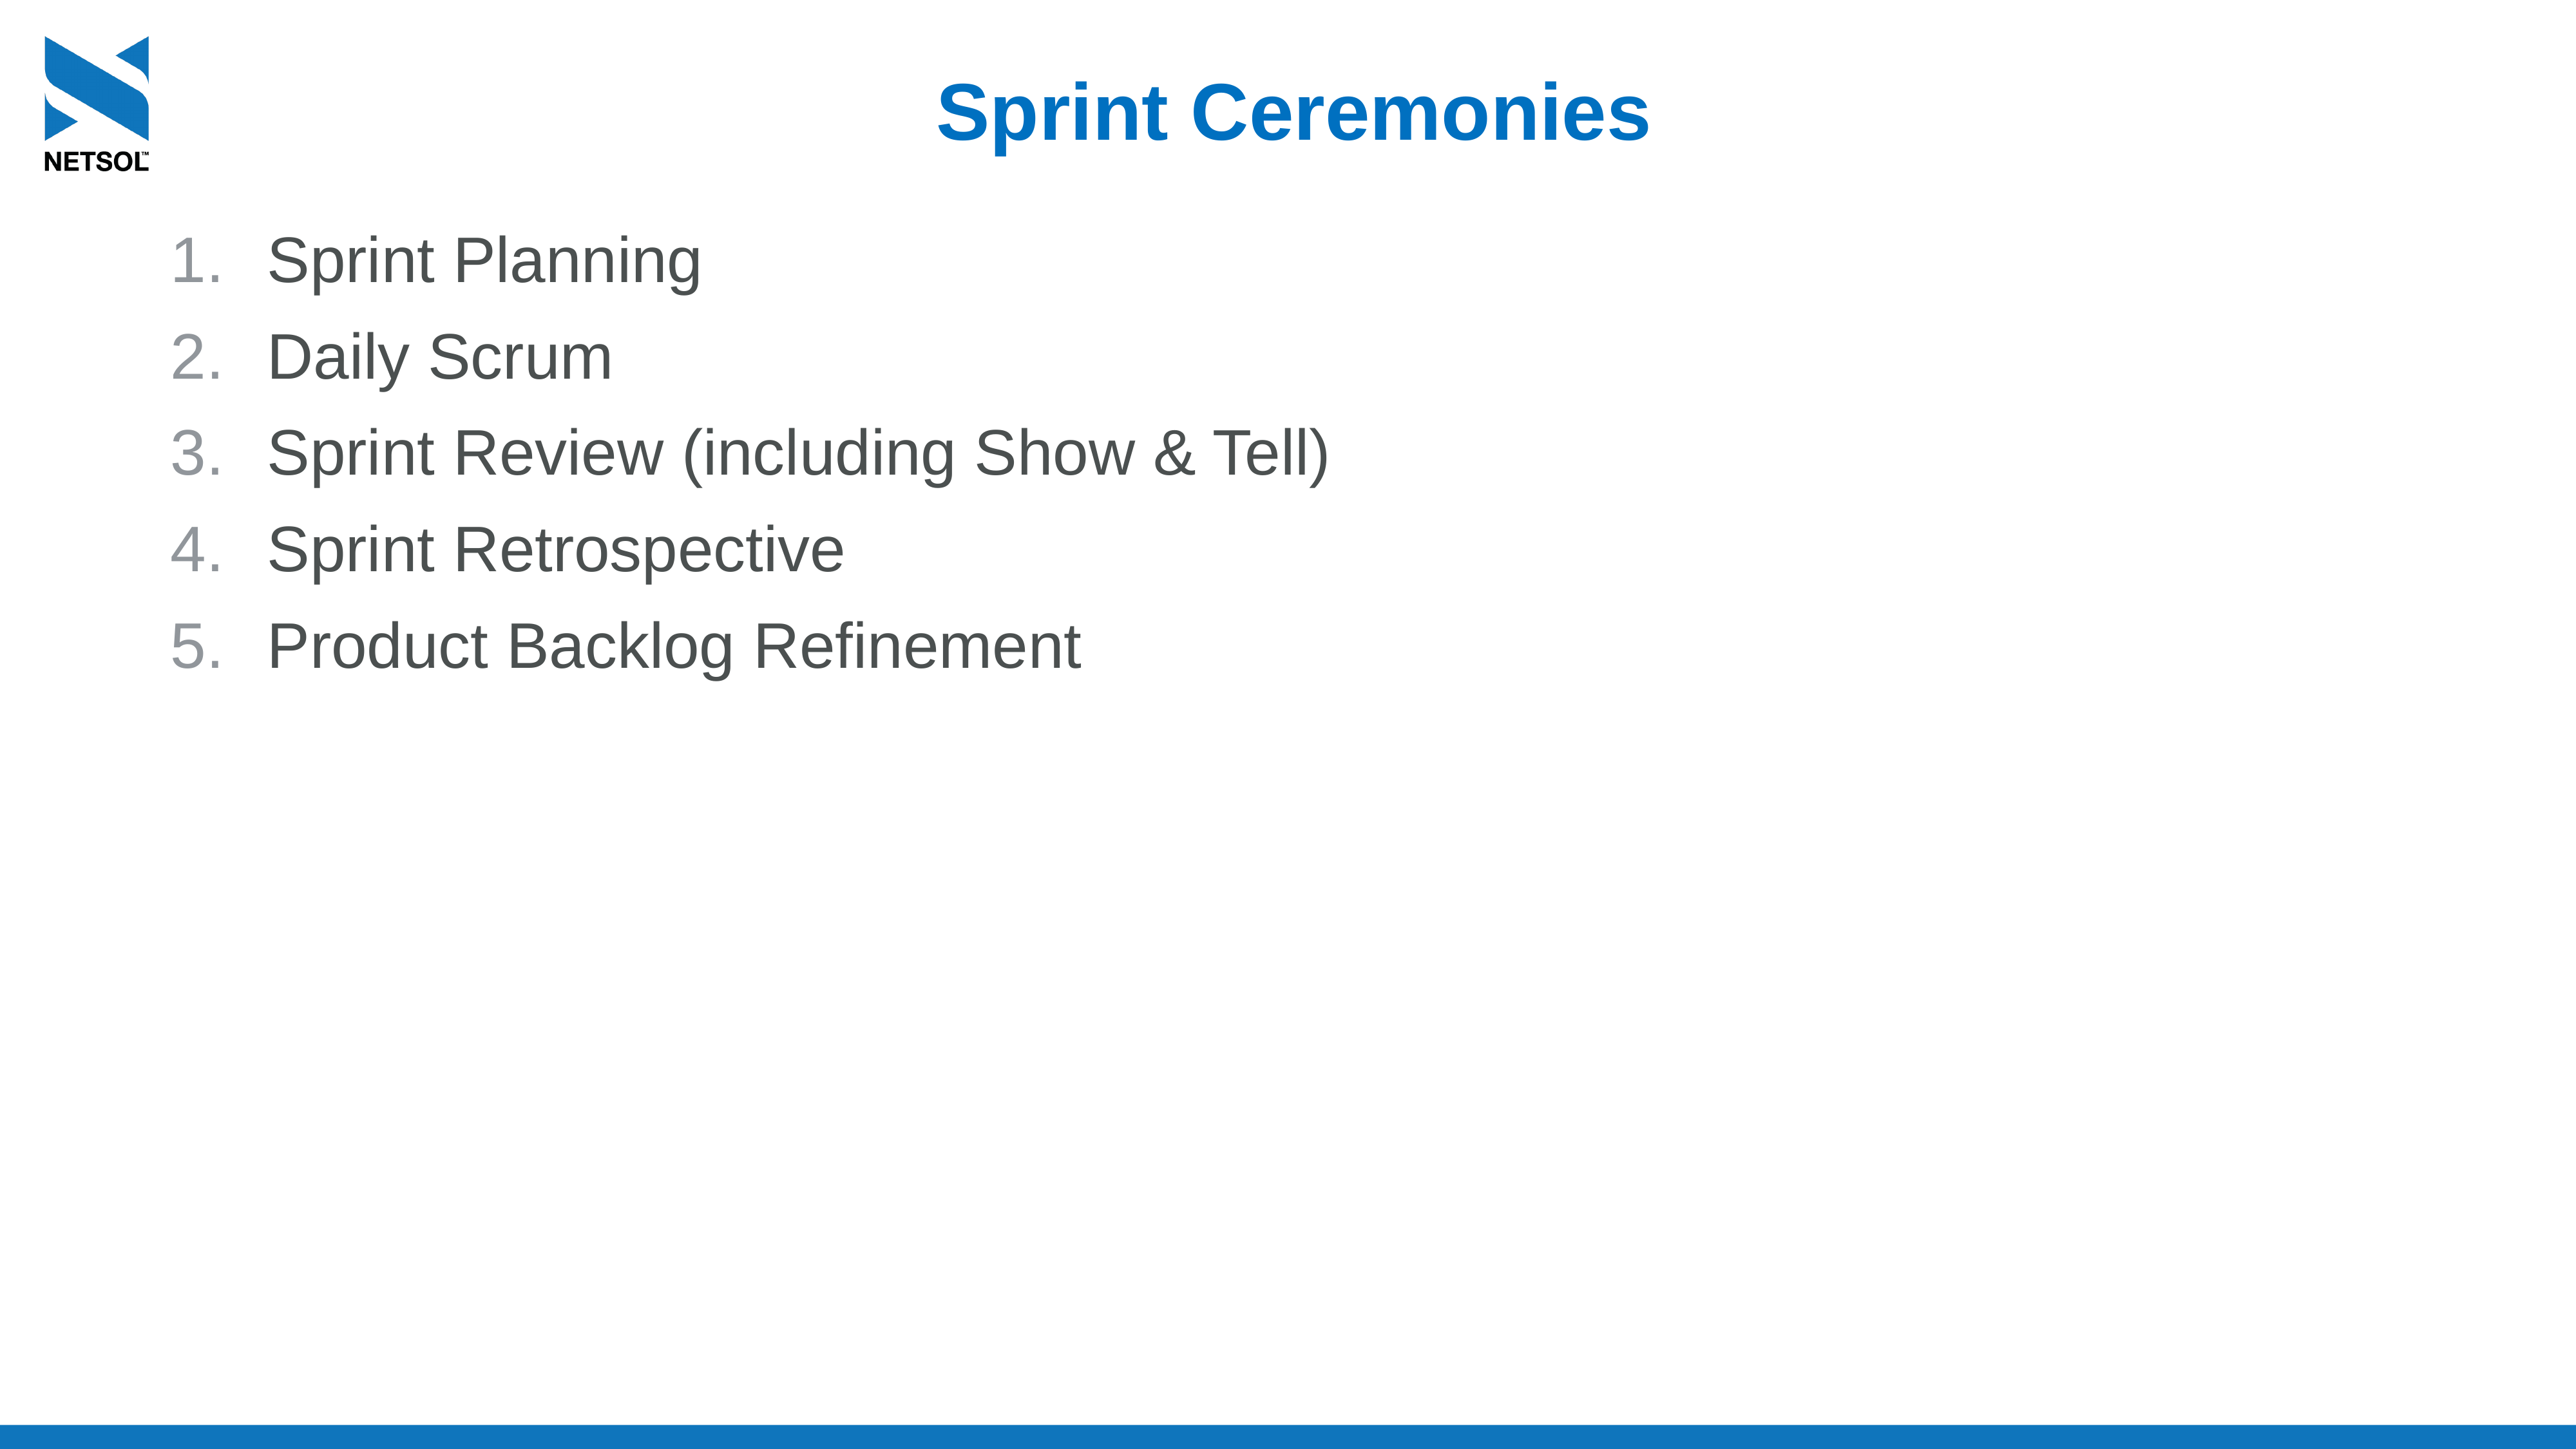

Sprint Ceremonies
Sprint Planning
Daily Scrum
Sprint Review (including Show & Tell)
Sprint Retrospective
Product Backlog Refinement

Sprint planning
Sprint review
Sprint retrospective
Daily scrum
Backlog refinement